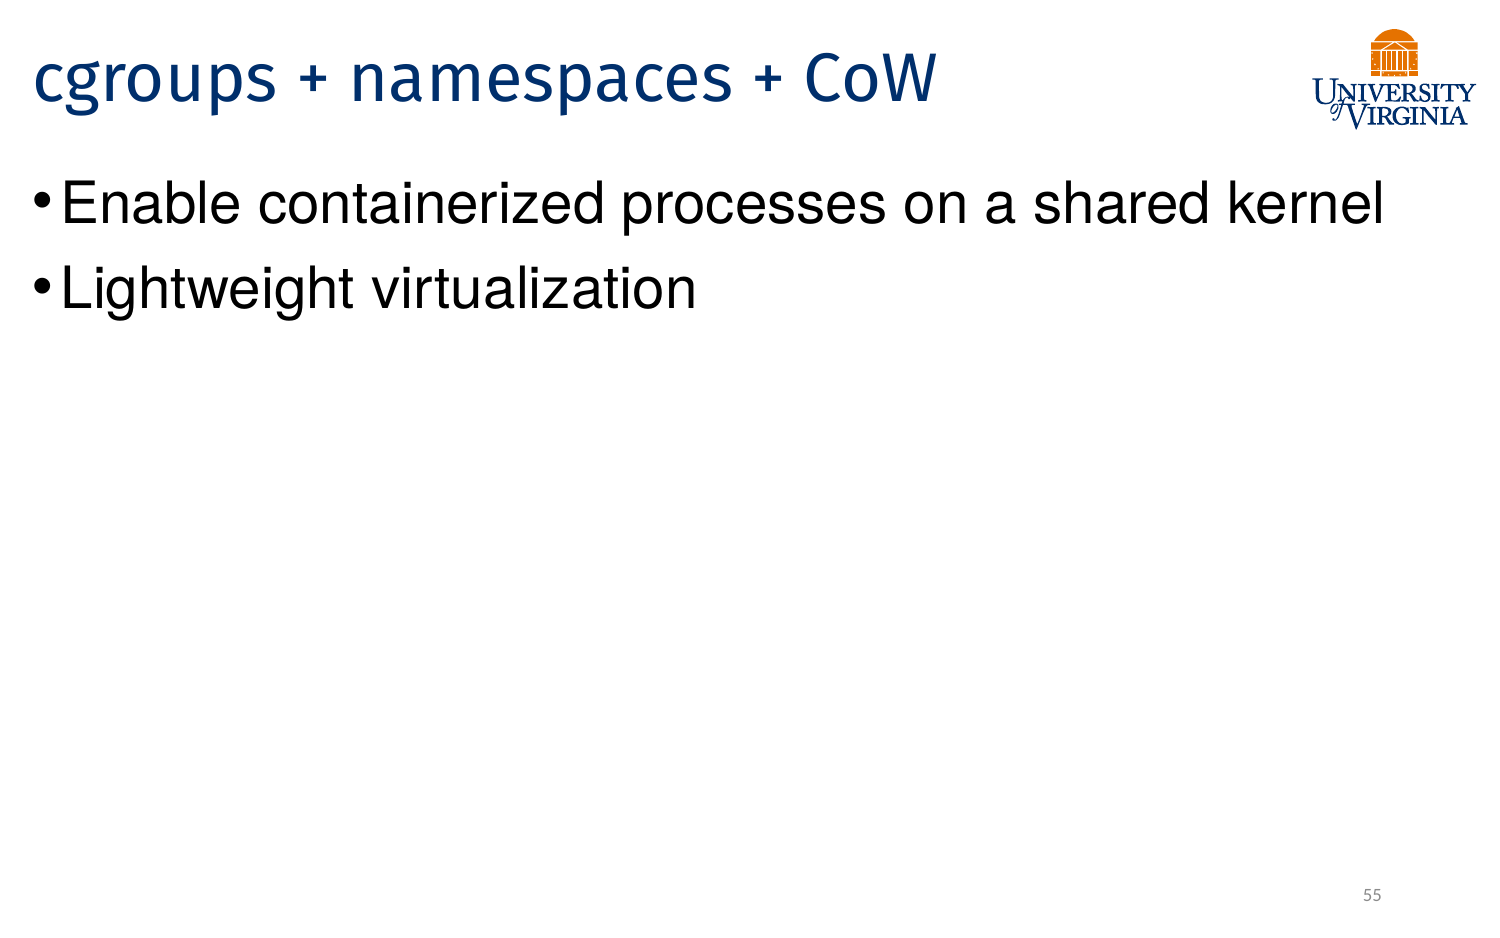

# cgroups + namespaces + CoW
Enable containerized processes on a shared kernel
Lightweight virtualization
55